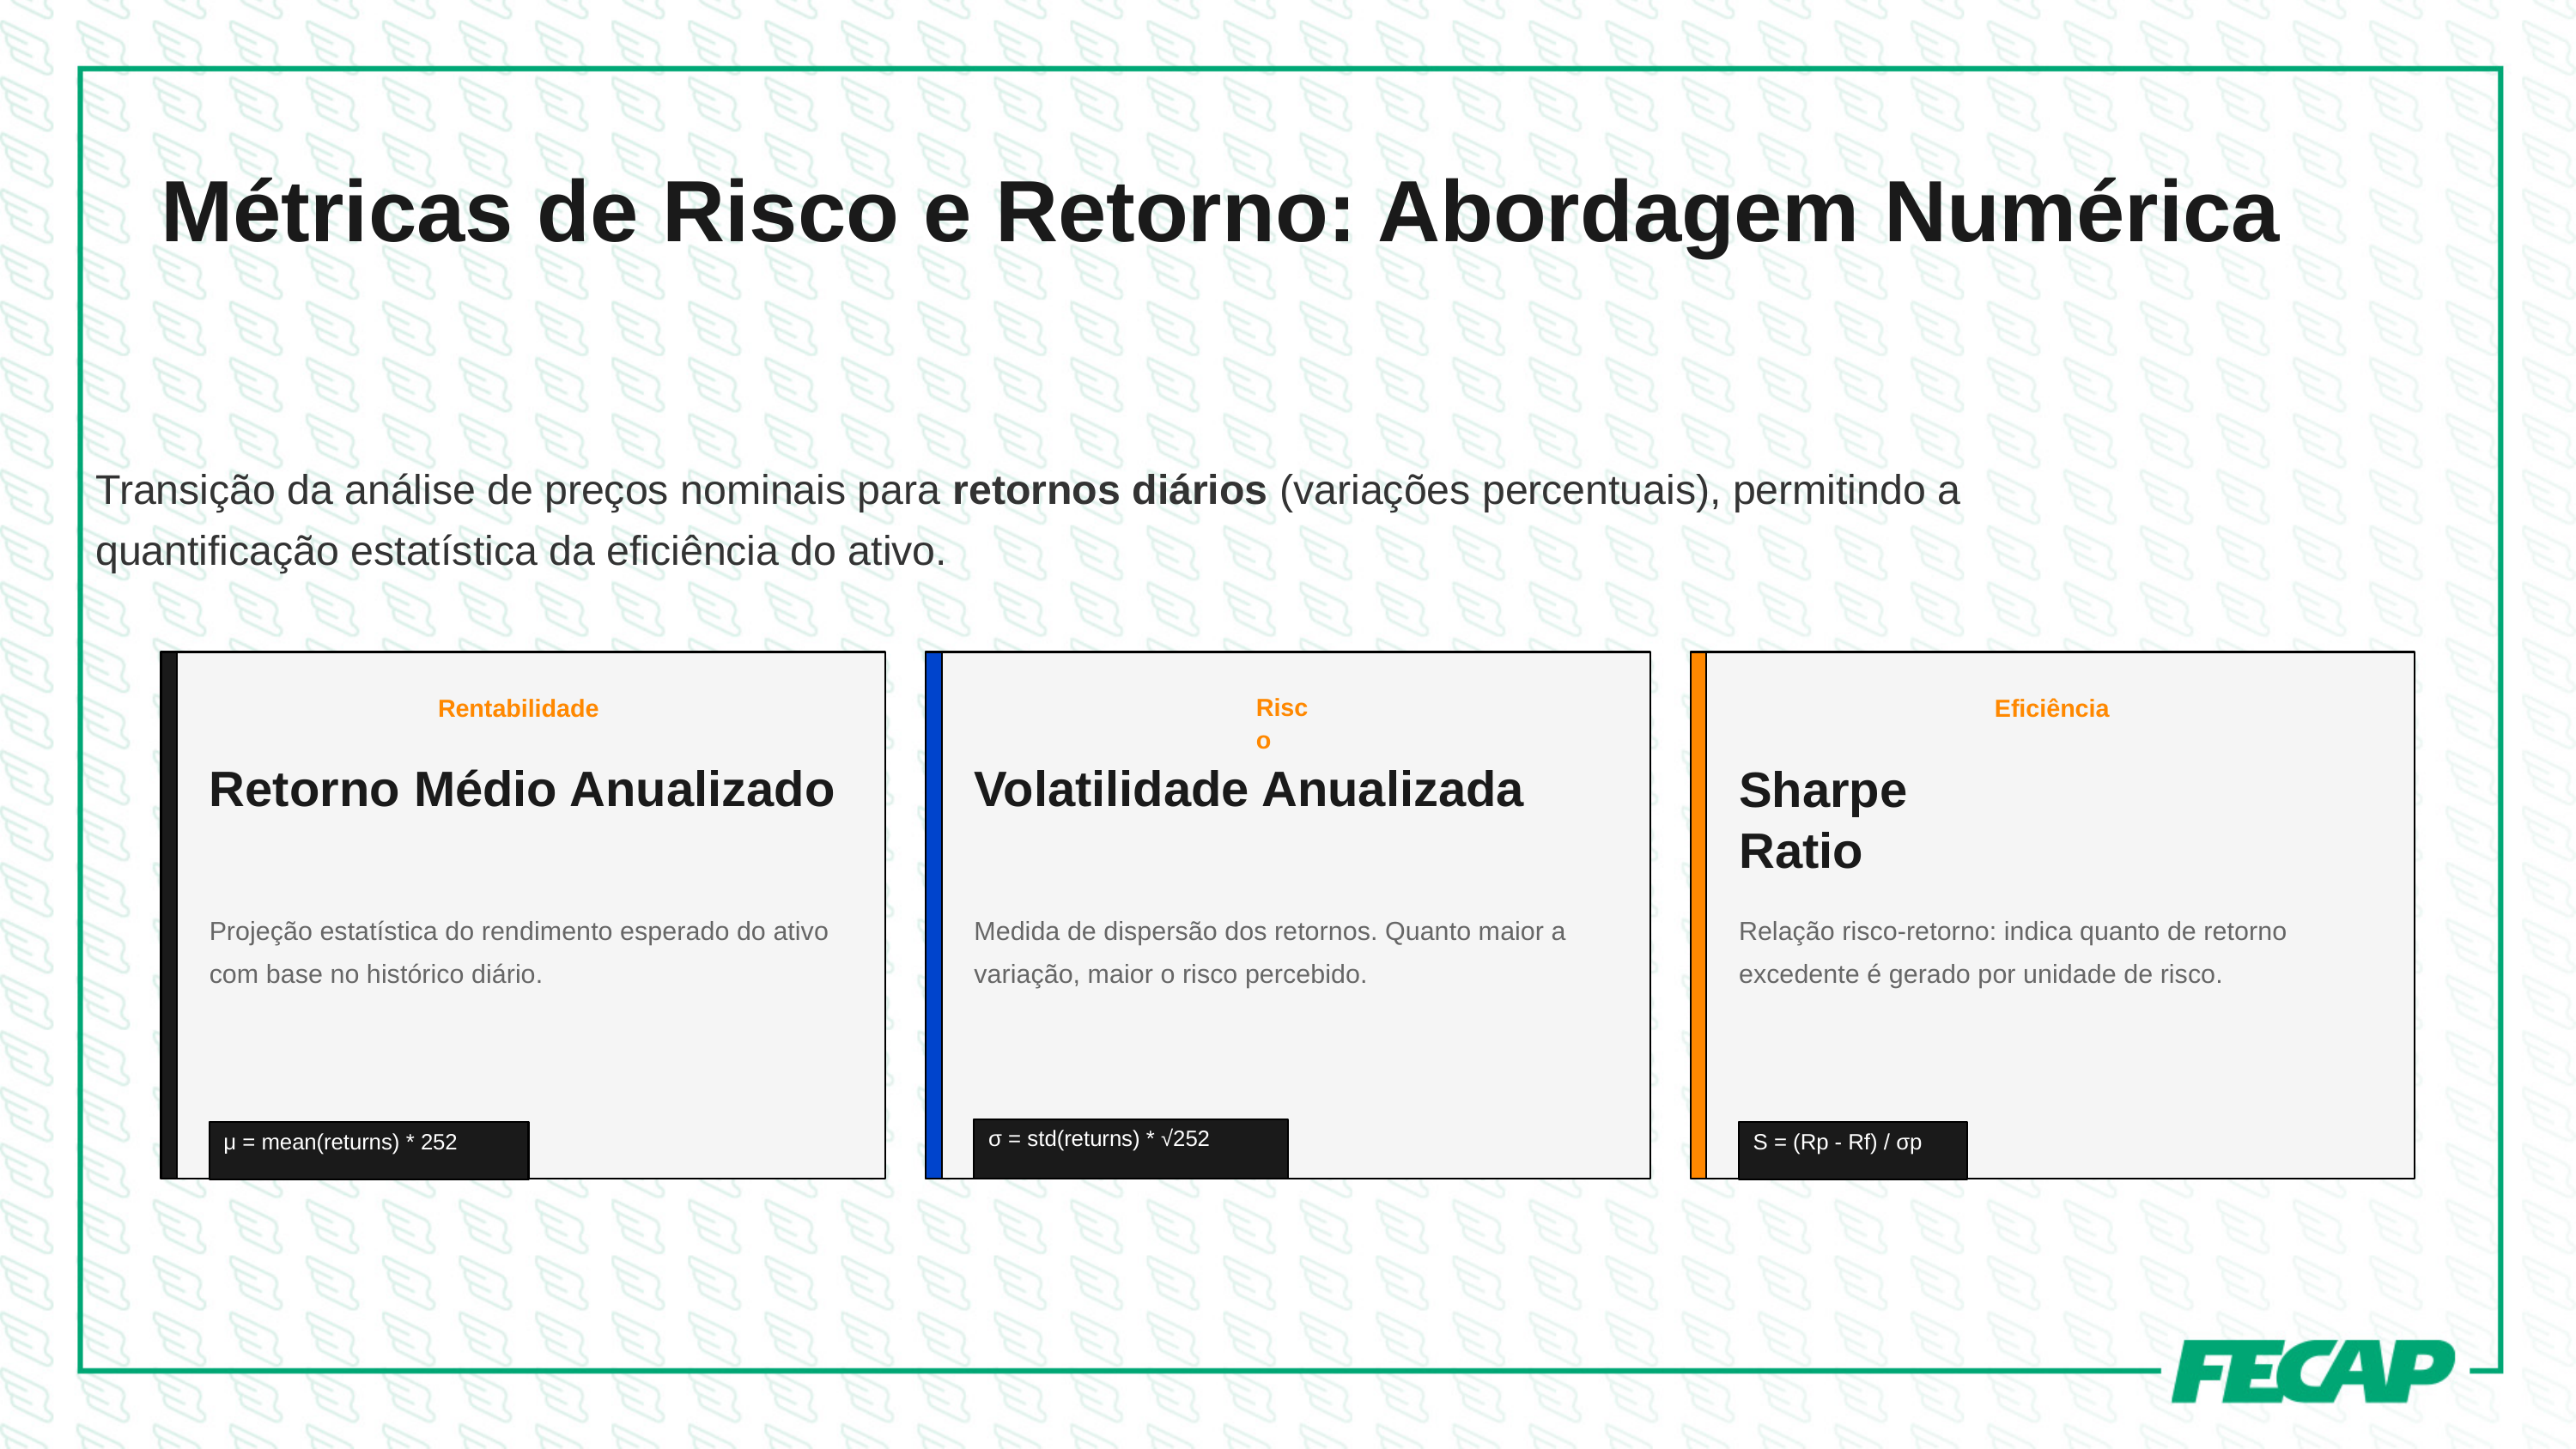

Métricas de Risco e Retorno: Abordagem Numérica
Transição da análise de preços nominais para retornos diários (variações percentuais), permitindo a quantificação estatística da eficiência do ativo.

Rentabilidade
Risco
Eficiência
Retorno Médio Anualizado
Volatilidade Anualizada
Sharpe
Ratio
Projeção estatística do rendimento esperado do ativo com base no histórico diário.
Medida de dispersão dos retornos. Quanto maior a variação, maior o risco percebido.
Relação risco-retorno: indica quanto de retorno excedente é gerado por unidade de risco.

σ = std(returns) * √252
μ = mean(returns) * 252
S = (Rp - Rf) / σp